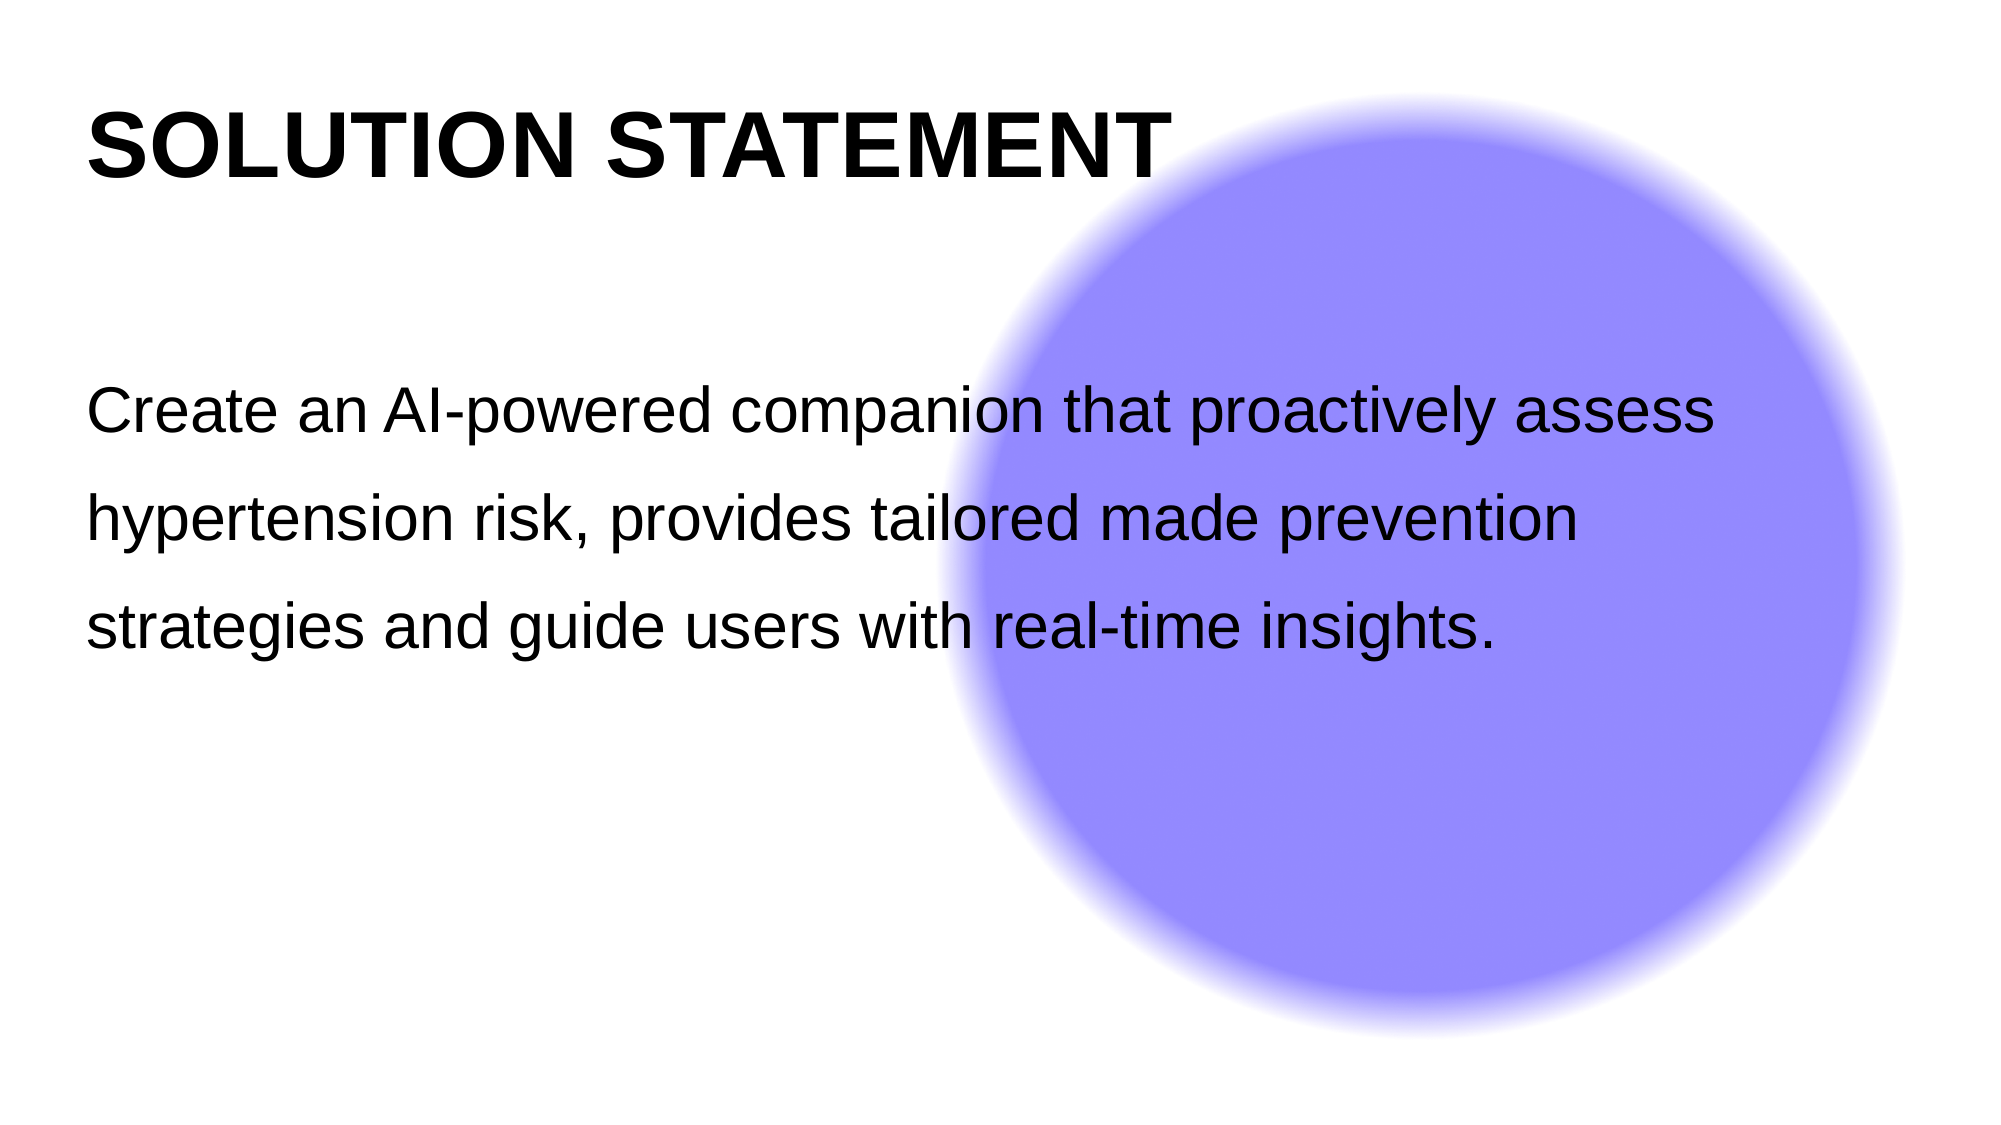

# Solution statement
Create an AI-powered companion that proactively assess hypertension risk, provides tailored made prevention strategies and guide users with real-time insights.